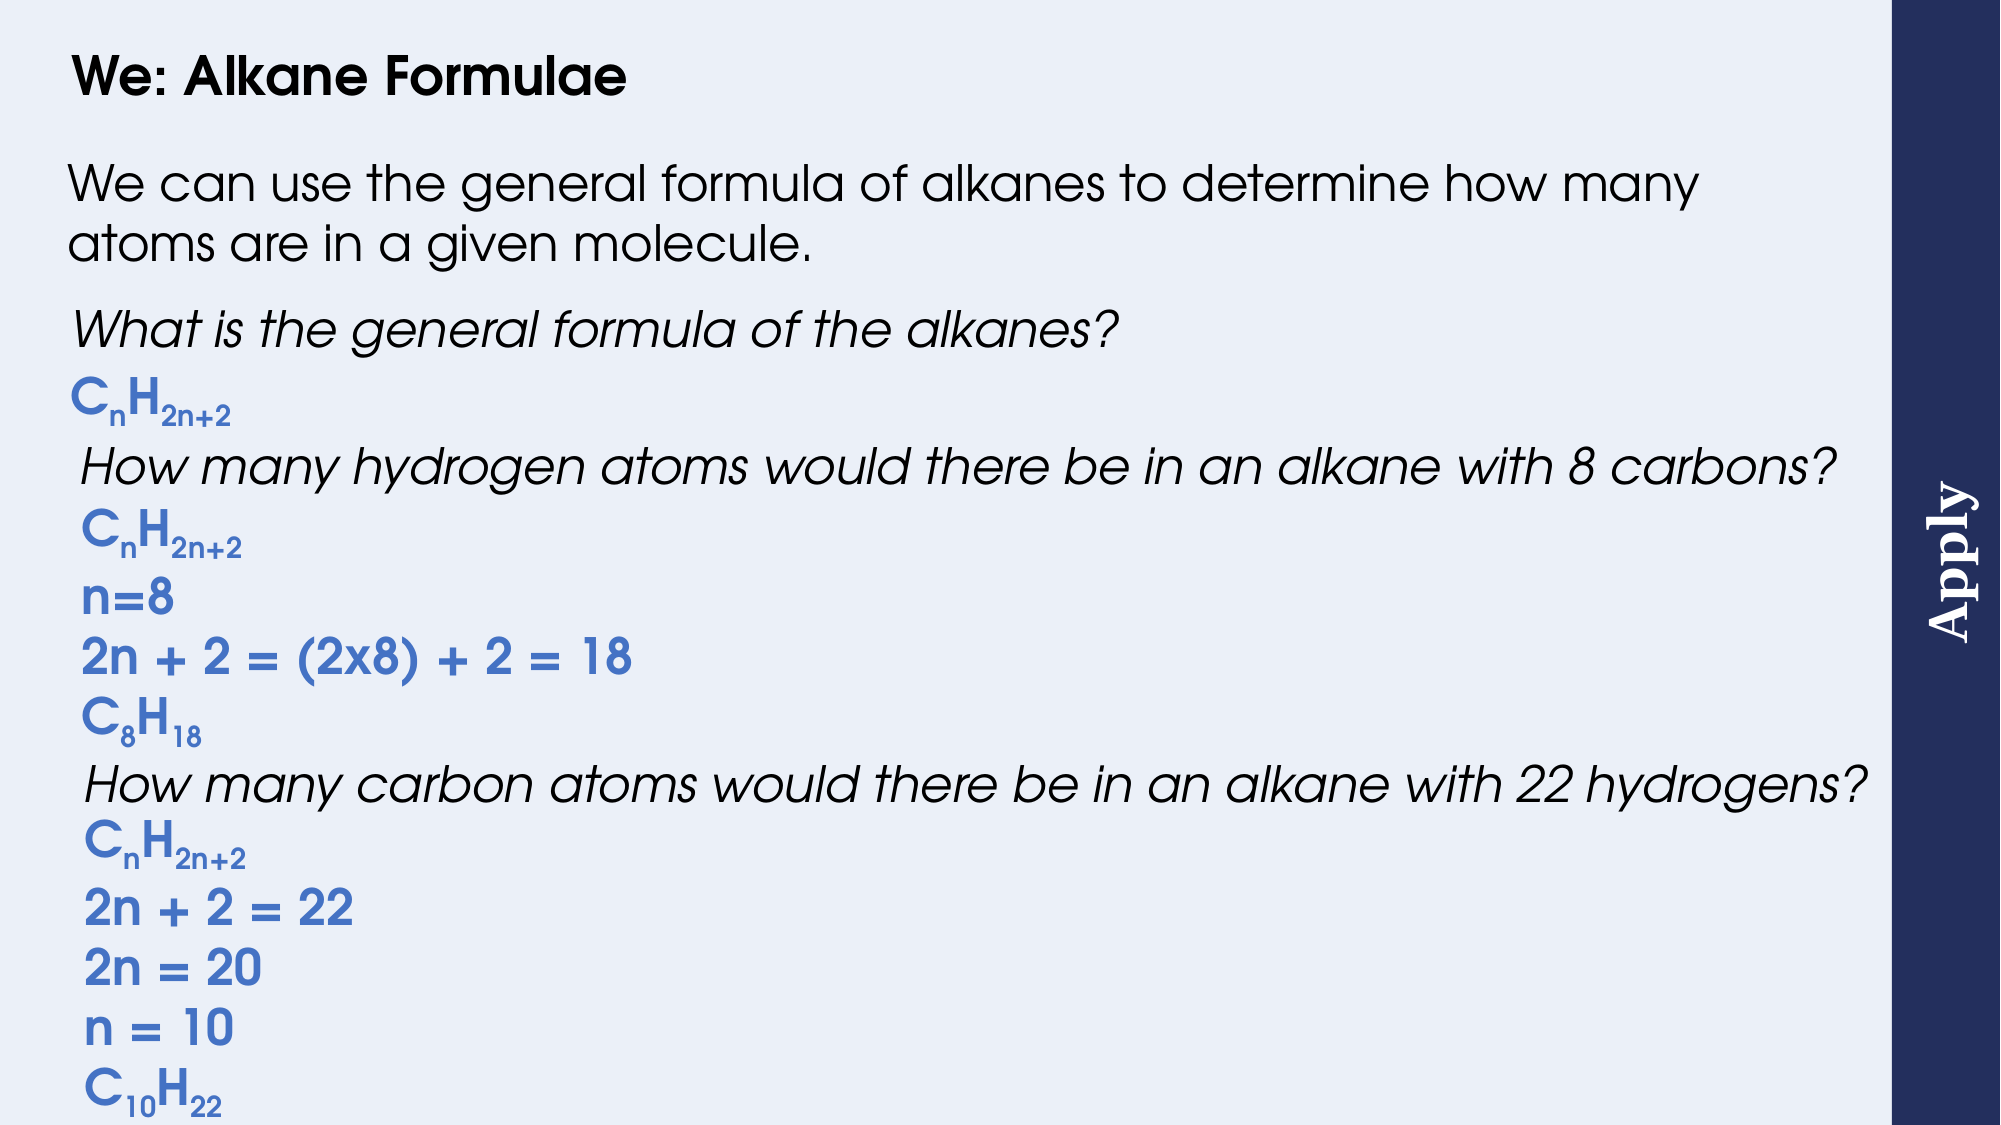

We: Alkane Formulae
We can use the general formula of alkanes to determine how many atoms are in a given molecule.
What is the general formula of the alkanes?
CnH2n+2
How many hydrogen atoms would there be in an alkane with 8 carbons?
CnH2n+2
n=8
2n + 2 = (2x8) + 2 = 18
C8H18
How many carbon atoms would there be in an alkane with 22 hydrogens?
CnH2n+2
2n + 2 = 22
2n = 20
n = 10
C10H22